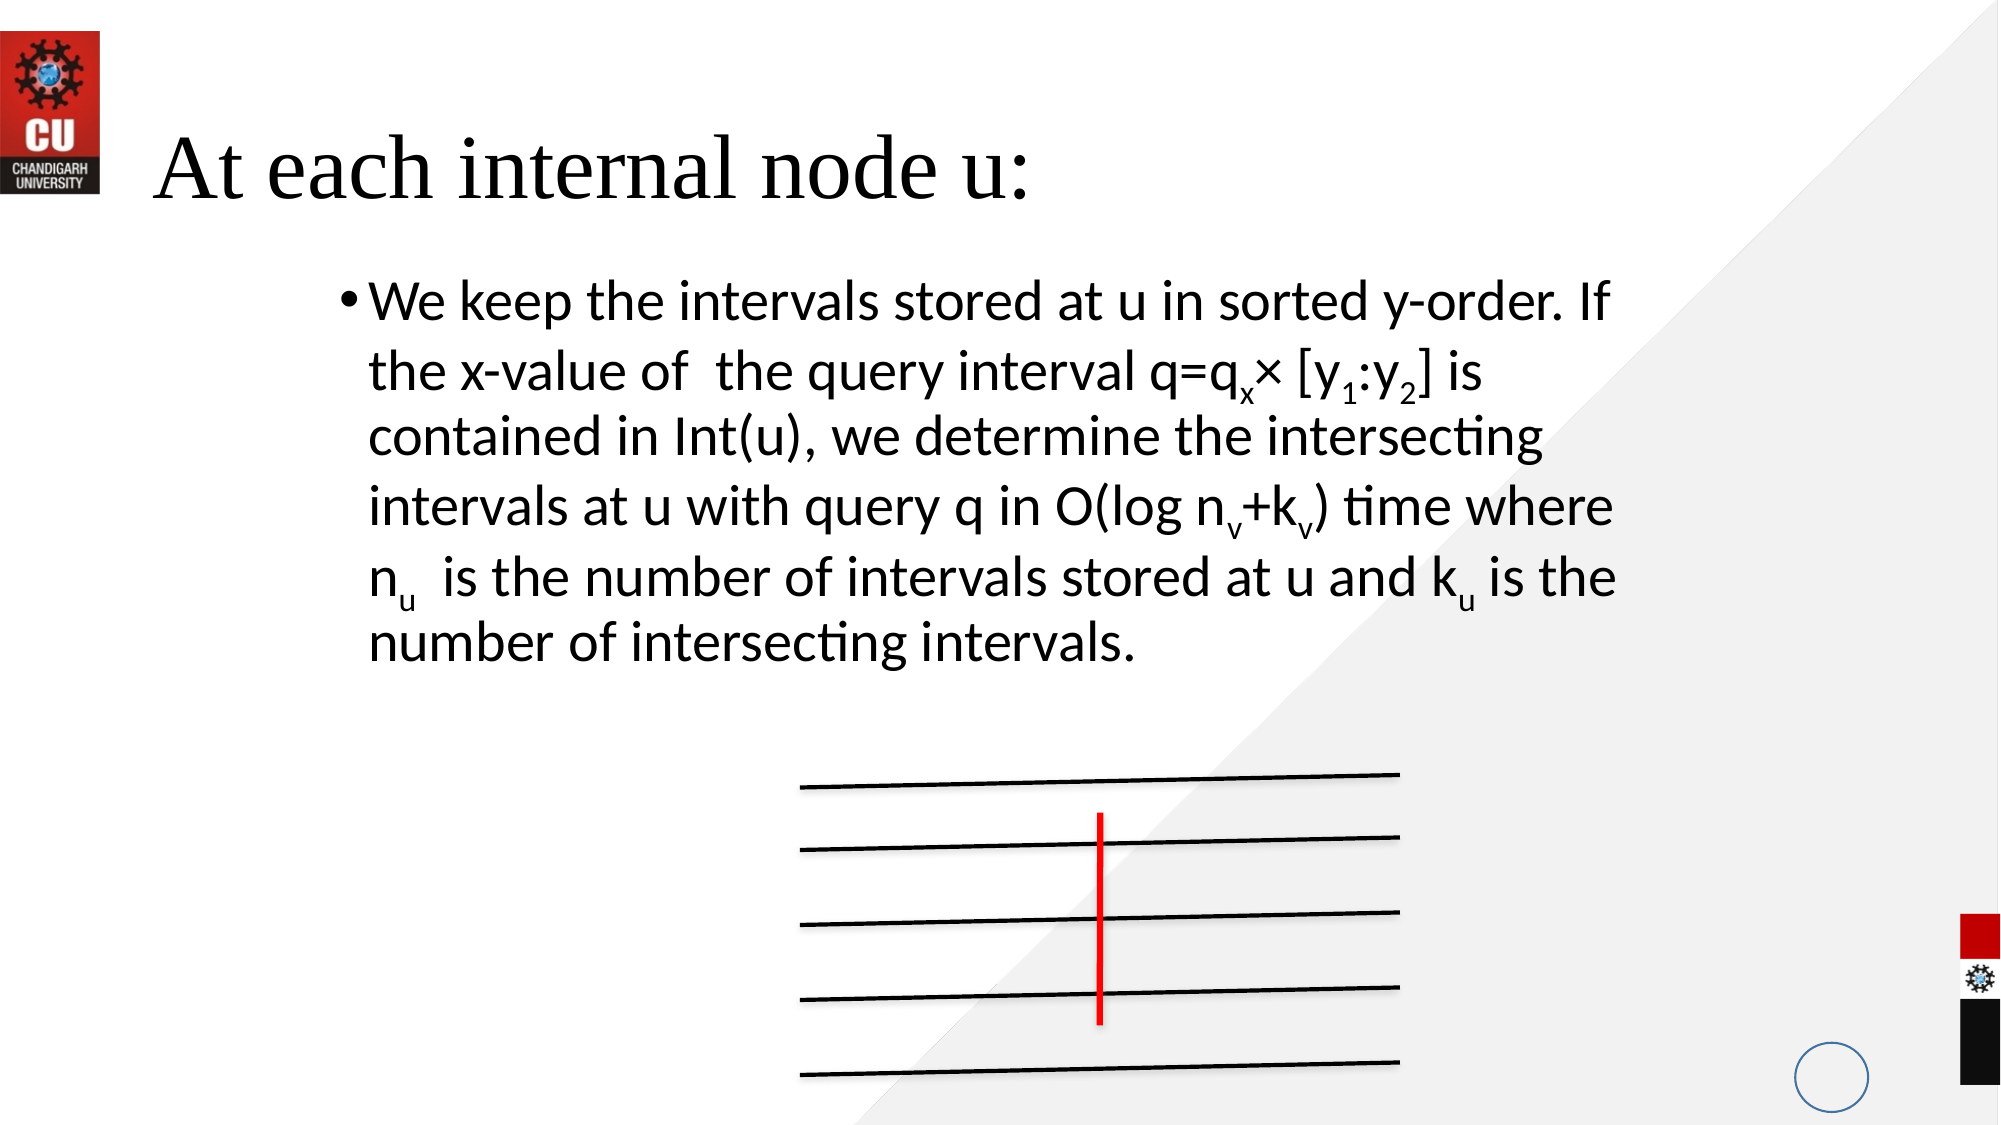

# At each internal node u:
We keep the intervals stored at u in sorted y-order. If the x-value of  the query interval q=qx× [y1:y2] is contained in Int(u), we determine the intersecting intervals at u with query q in O(log nv+kv) time where nu  is the number of intervals stored at u and ku is the number of intersecting intervals.